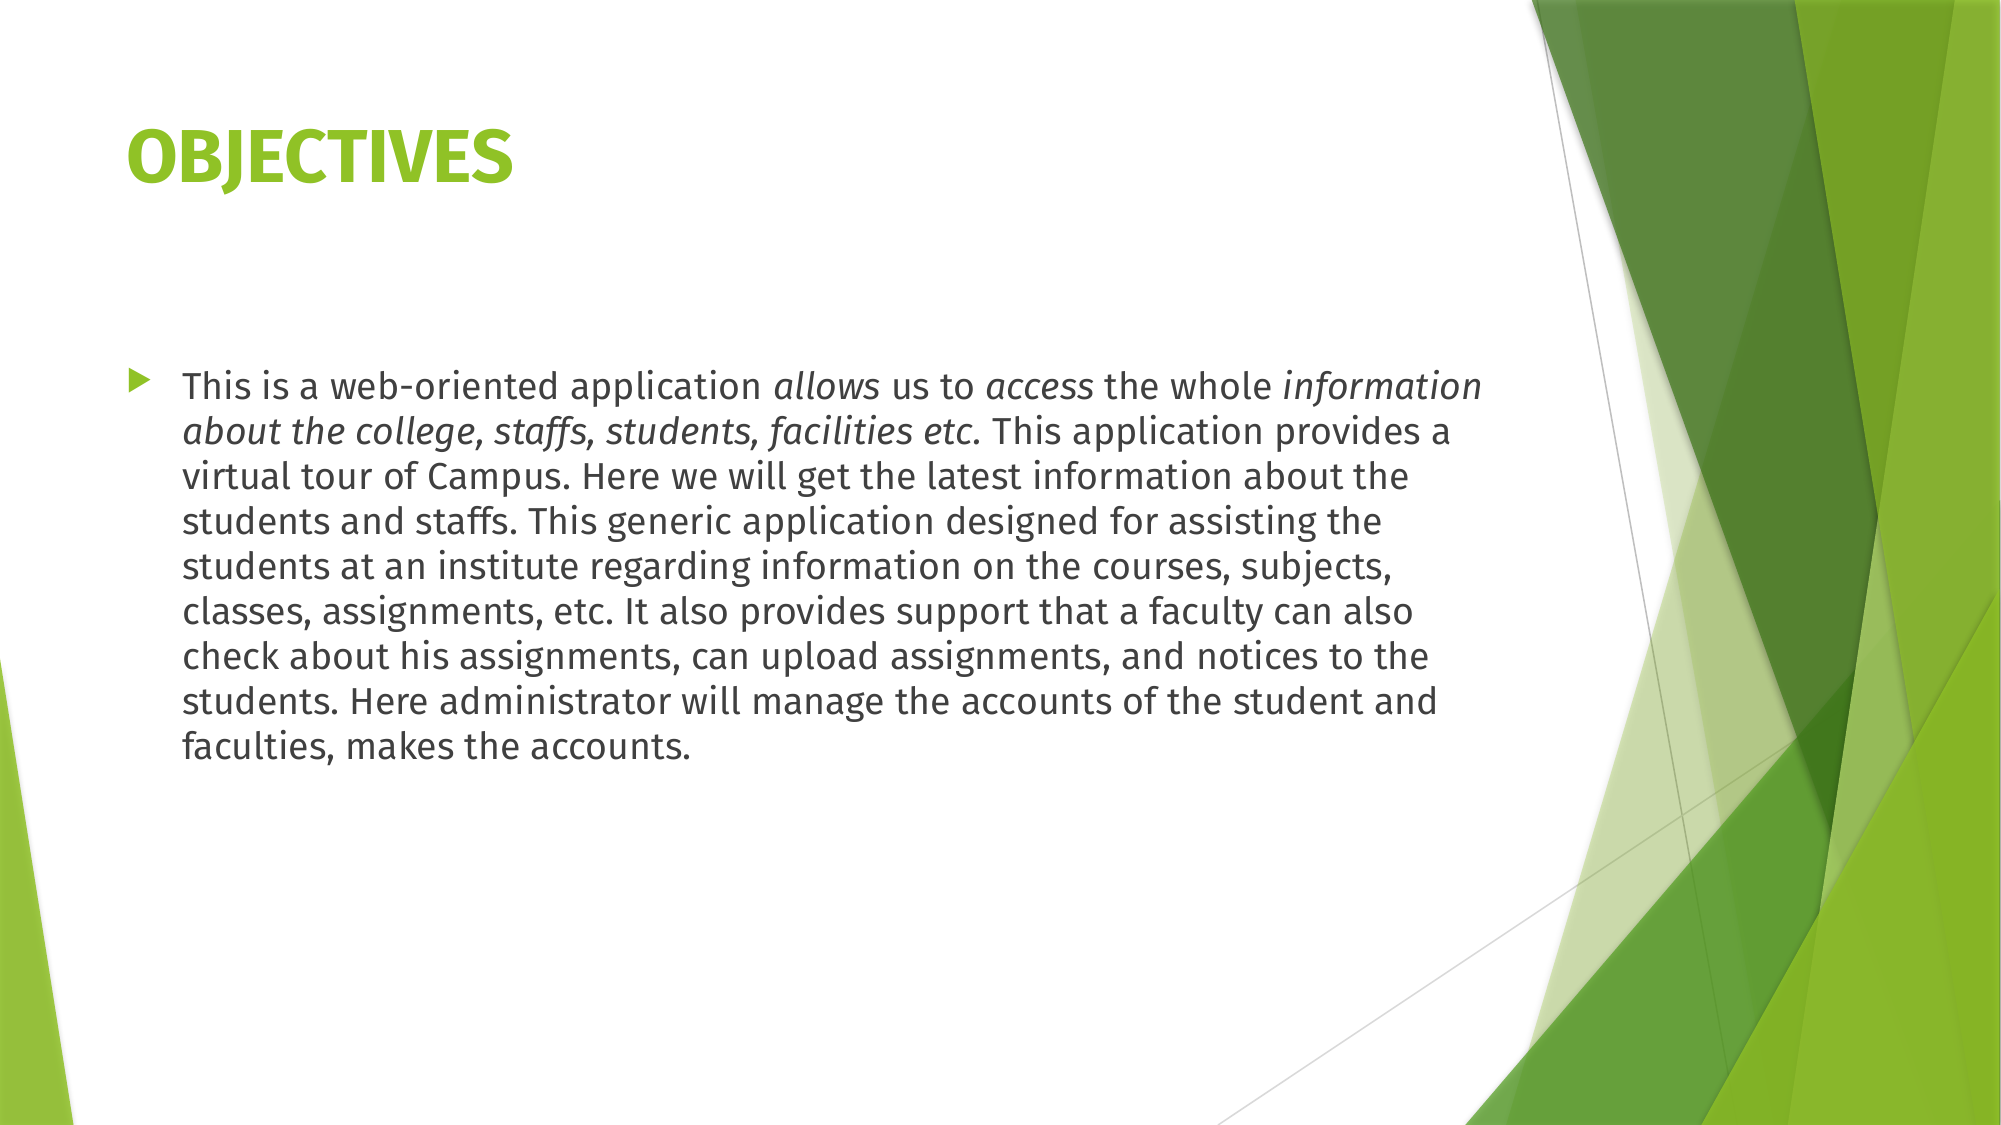

# OBJECTIVES
This is a web-oriented application allows us to access the whole information about the college, staffs, students, facilities etc. This application provides a virtual tour of Campus. Here we will get the latest information about the students and staffs. This generic application designed for assisting the students at an institute regarding information on the courses, subjects, classes, assignments, etc. It also provides support that a faculty can also check about his assignments, can upload assignments, and notices to the students. Here administrator will manage the accounts of the student and faculties, makes the accounts.